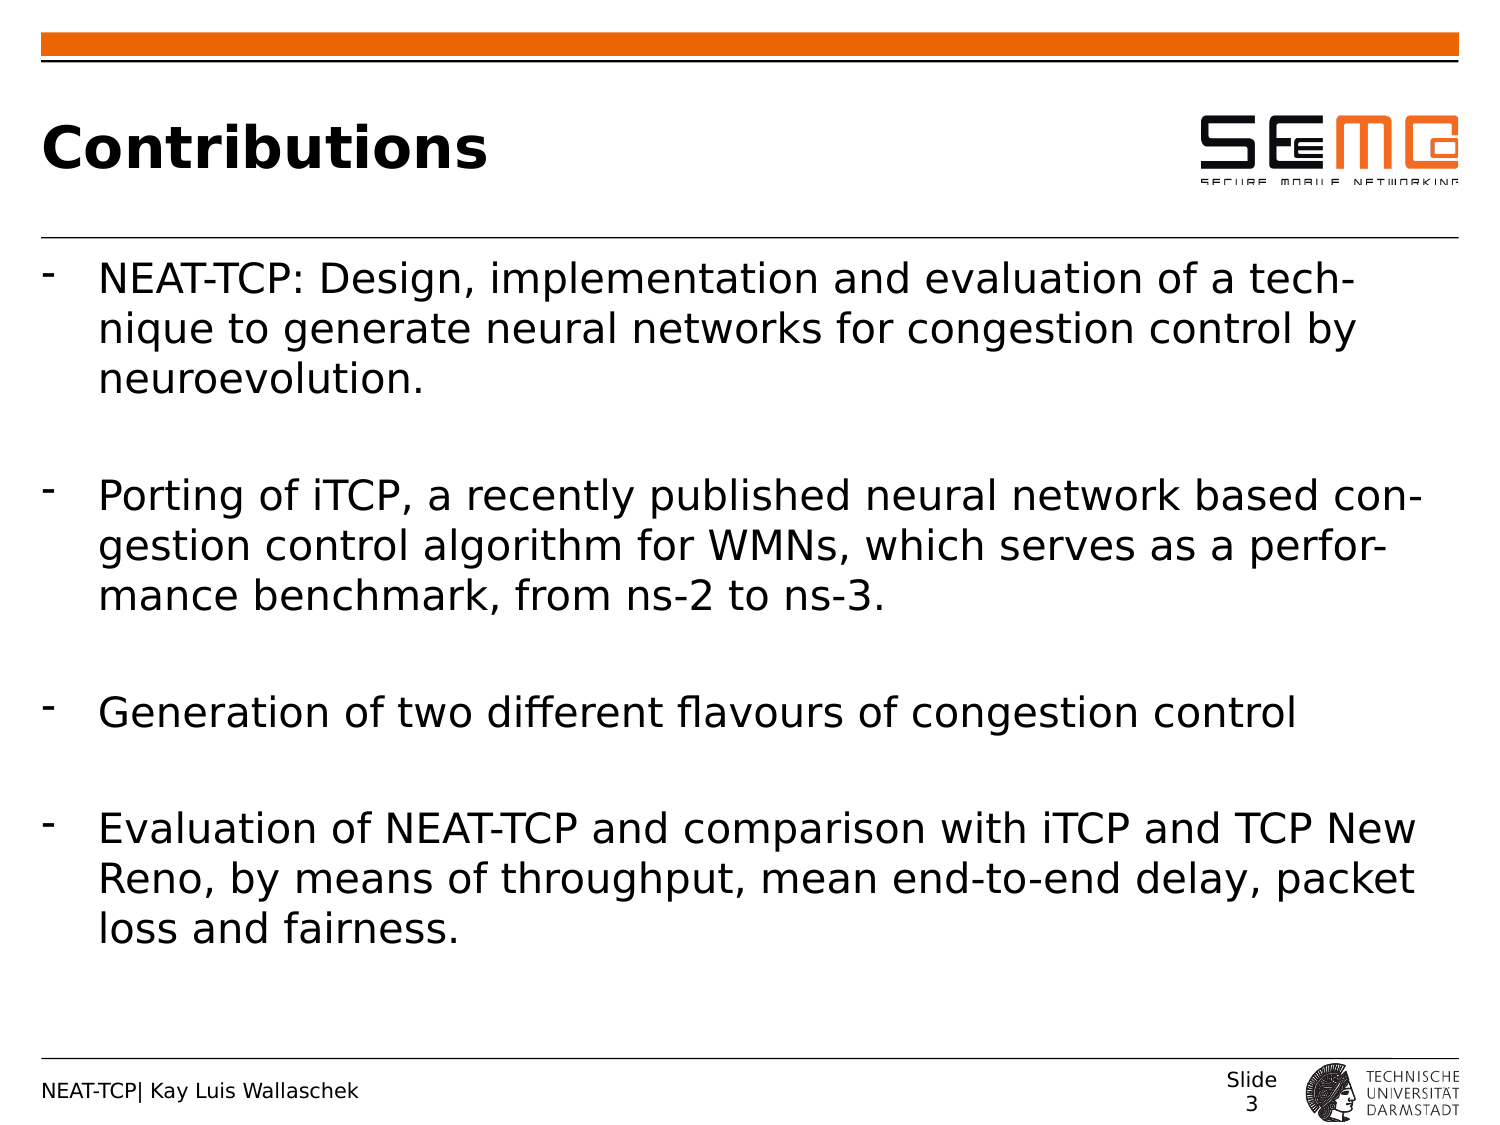

# Contributions
NEAT-TCP: Design, implementation and evaluation of a tech- nique to generate neural networks for congestion control by neuroevolution.

Porting of iTCP, a recently published neural network based con- gestion control algorithm for WMNs, which serves as a perfor- mance benchmark, from ns-2 to ns-3.

Generation of two different flavours of congestion control

Evaluation of NEAT-TCP and comparison with iTCP and TCP New Reno, by means of throughput, mean end-to-end delay, packet loss and fairness.